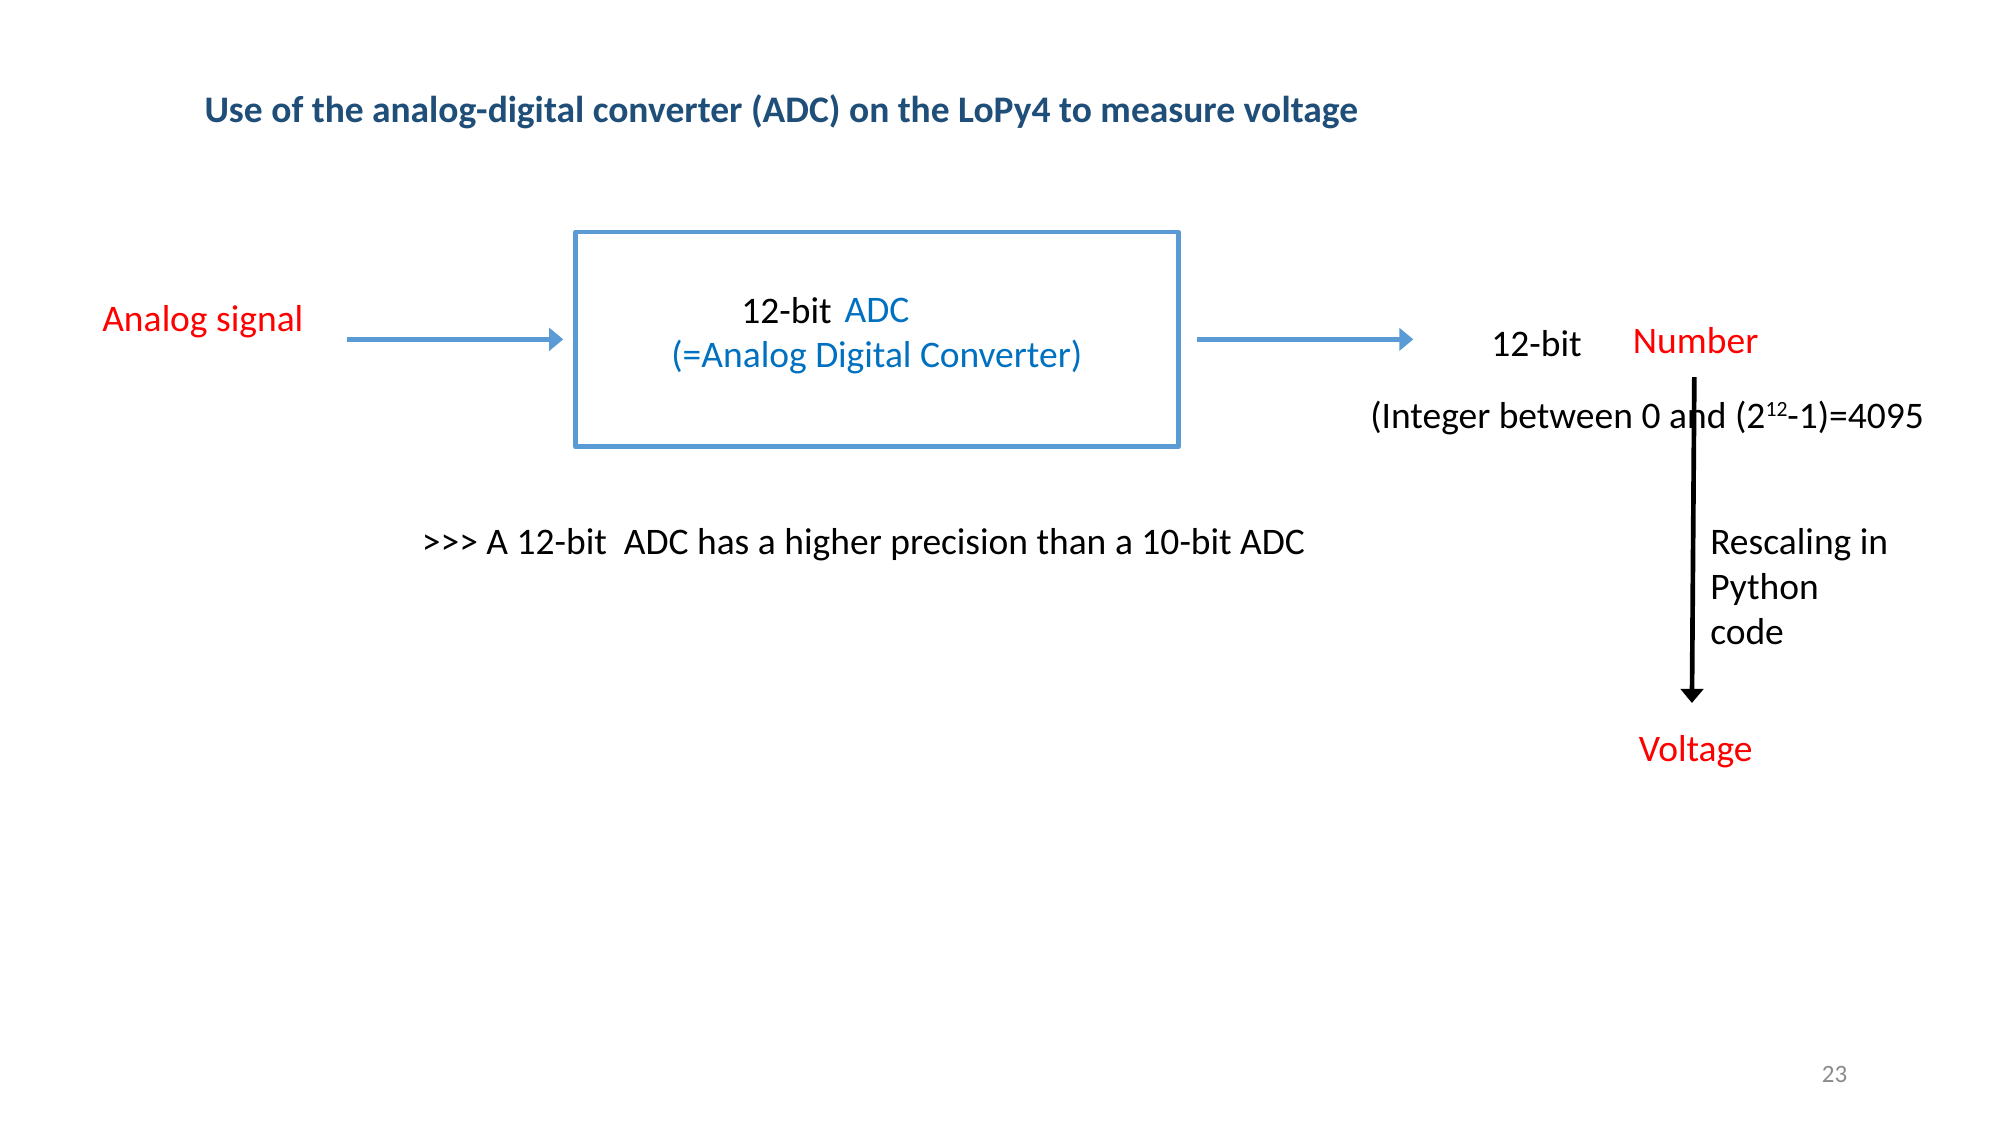

Use of the analog-digital converter (ADC) on the LoPy4 to measure voltage

ADC
(=Analog Digital Converter)
12-bit
Analog signal
Number
12-bit
(Integer between 0 and (212-1)=4095
Rescaling in Python code
>>> A 12-bit  ADC has a higher precision than a 10-bit ADC
Voltage
23